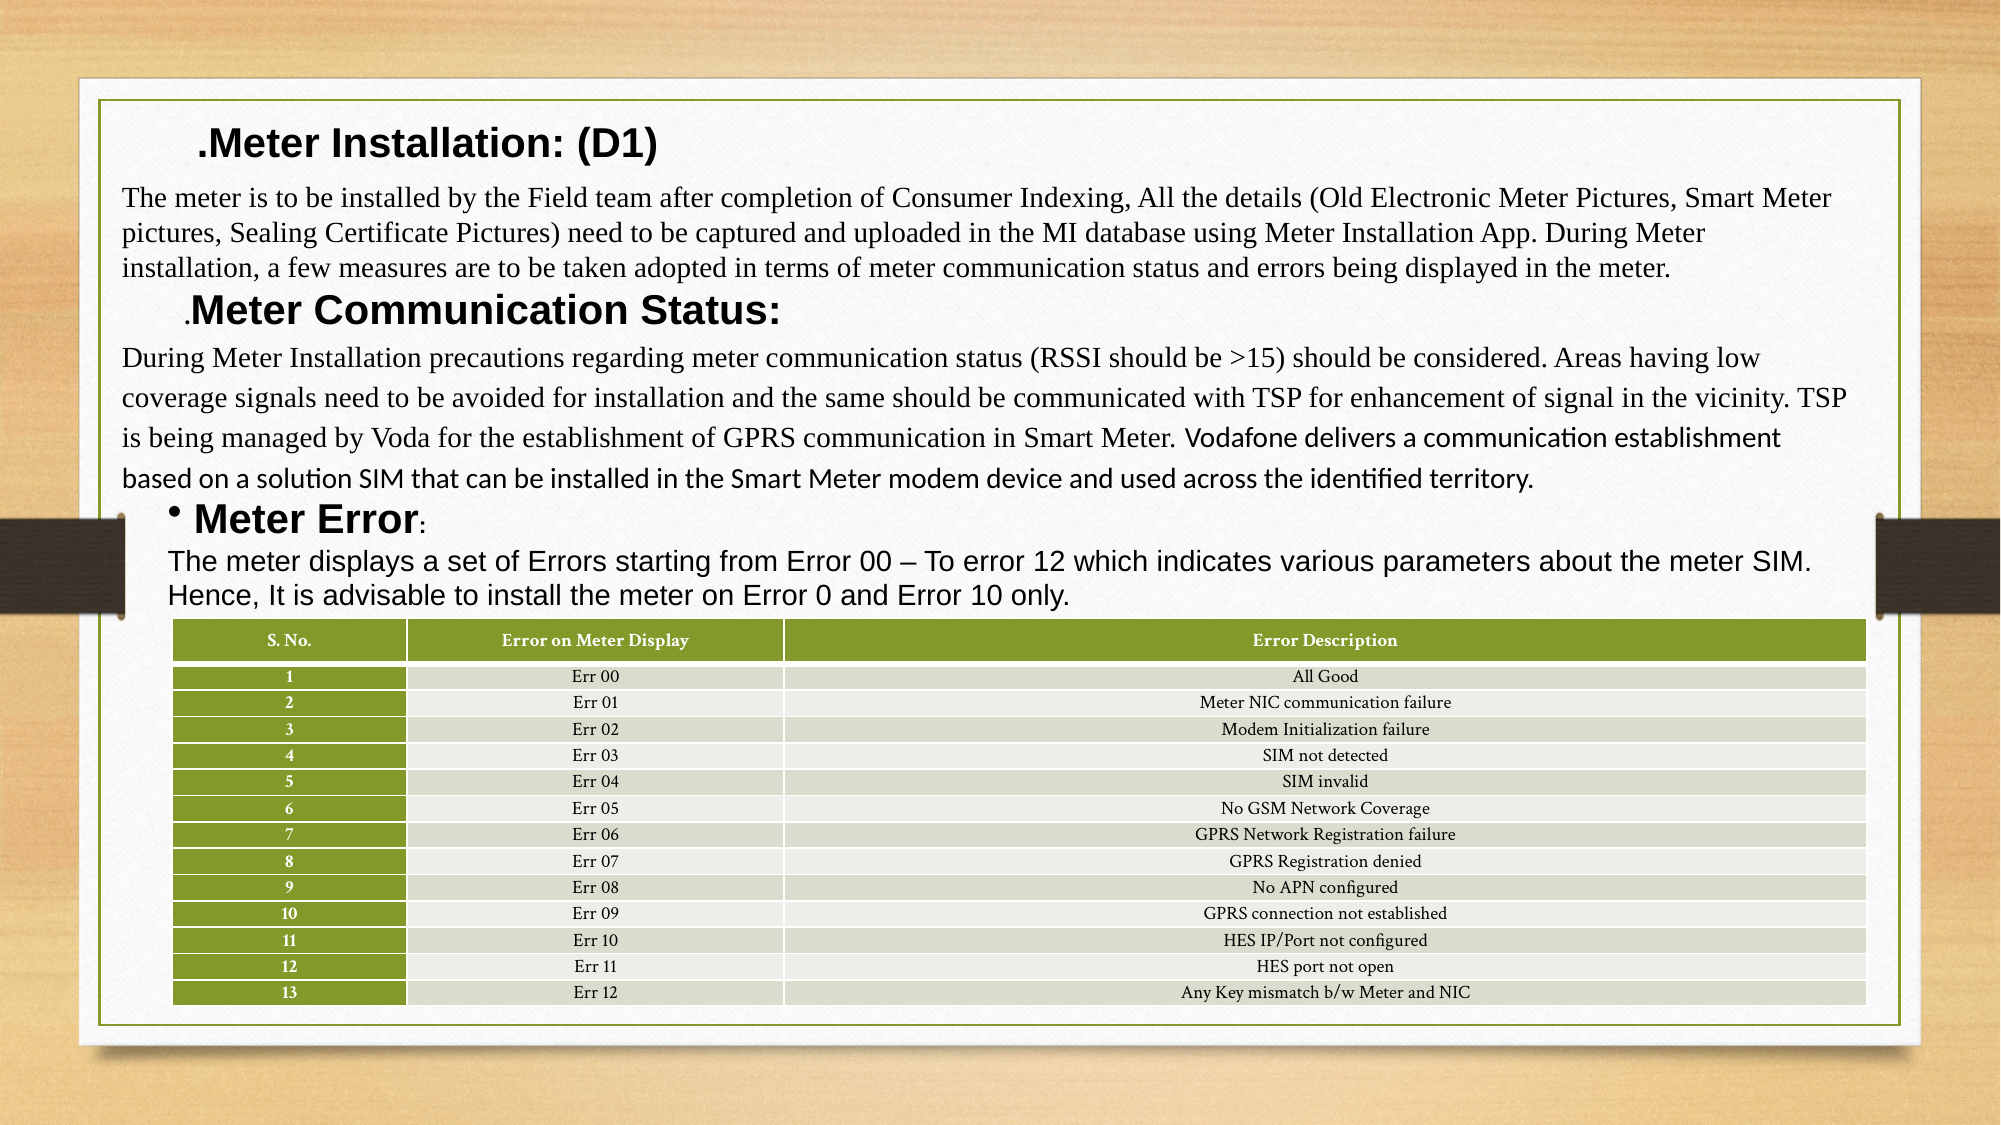

.Meter Installation: (D1)
The meter is to be installed by the Field team after completion of Consumer Indexing, All the details (Old Electronic Meter Pictures, Smart Meter pictures, Sealing Certificate Pictures) need to be captured and uploaded in the MI database using Meter Installation App. During Meter installation, a few measures are to be taken adopted in terms of meter communication status and errors being displayed in the meter.
          .Meter Communication Status:
During Meter Installation precautions regarding meter communication status (RSSI should be >15) should be considered. Areas having low coverage signals need to be avoided for installation and the same should be communicated with TSP for enhancement of signal in the vicinity. TSP is being managed by Voda for the establishment of GPRS communication in Smart Meter. Vodafone delivers a communication establishment based on a solution SIM that can be installed in the Smart Meter modem device and used across the identified territory.
 Meter Error:
The meter displays a set of Errors starting from Error 00 – To error 12 which indicates various parameters about the meter SIM. Hence, It is advisable to install the meter on Error 0 and Error 10 only.

| S. No. | Error on Meter Display | Error Description |
| --- | --- | --- |
| 1 | Err 00 | All Good |
| 2 | Err 01 | Meter NIC communication failure |
| 3 | Err 02 | Modem Initialization failure |
| 4 | Err 03 | SIM not detected |
| 5 | Err 04 | SIM invalid |
| 6 | Err 05 | No GSM Network Coverage |
| 7 | Err 06 | GPRS Network Registration failure |
| 8 | Err 07 | GPRS Registration denied |
| 9 | Err 08 | No APN configured |
| 10 | Err 09 | GPRS connection not established |
| 11 | Err 10 | HES IP/Port not configured |
| 12 | Err 11 | HES port not open |
| 13 | Err 12 | Any Key mismatch b/w Meter and NIC |